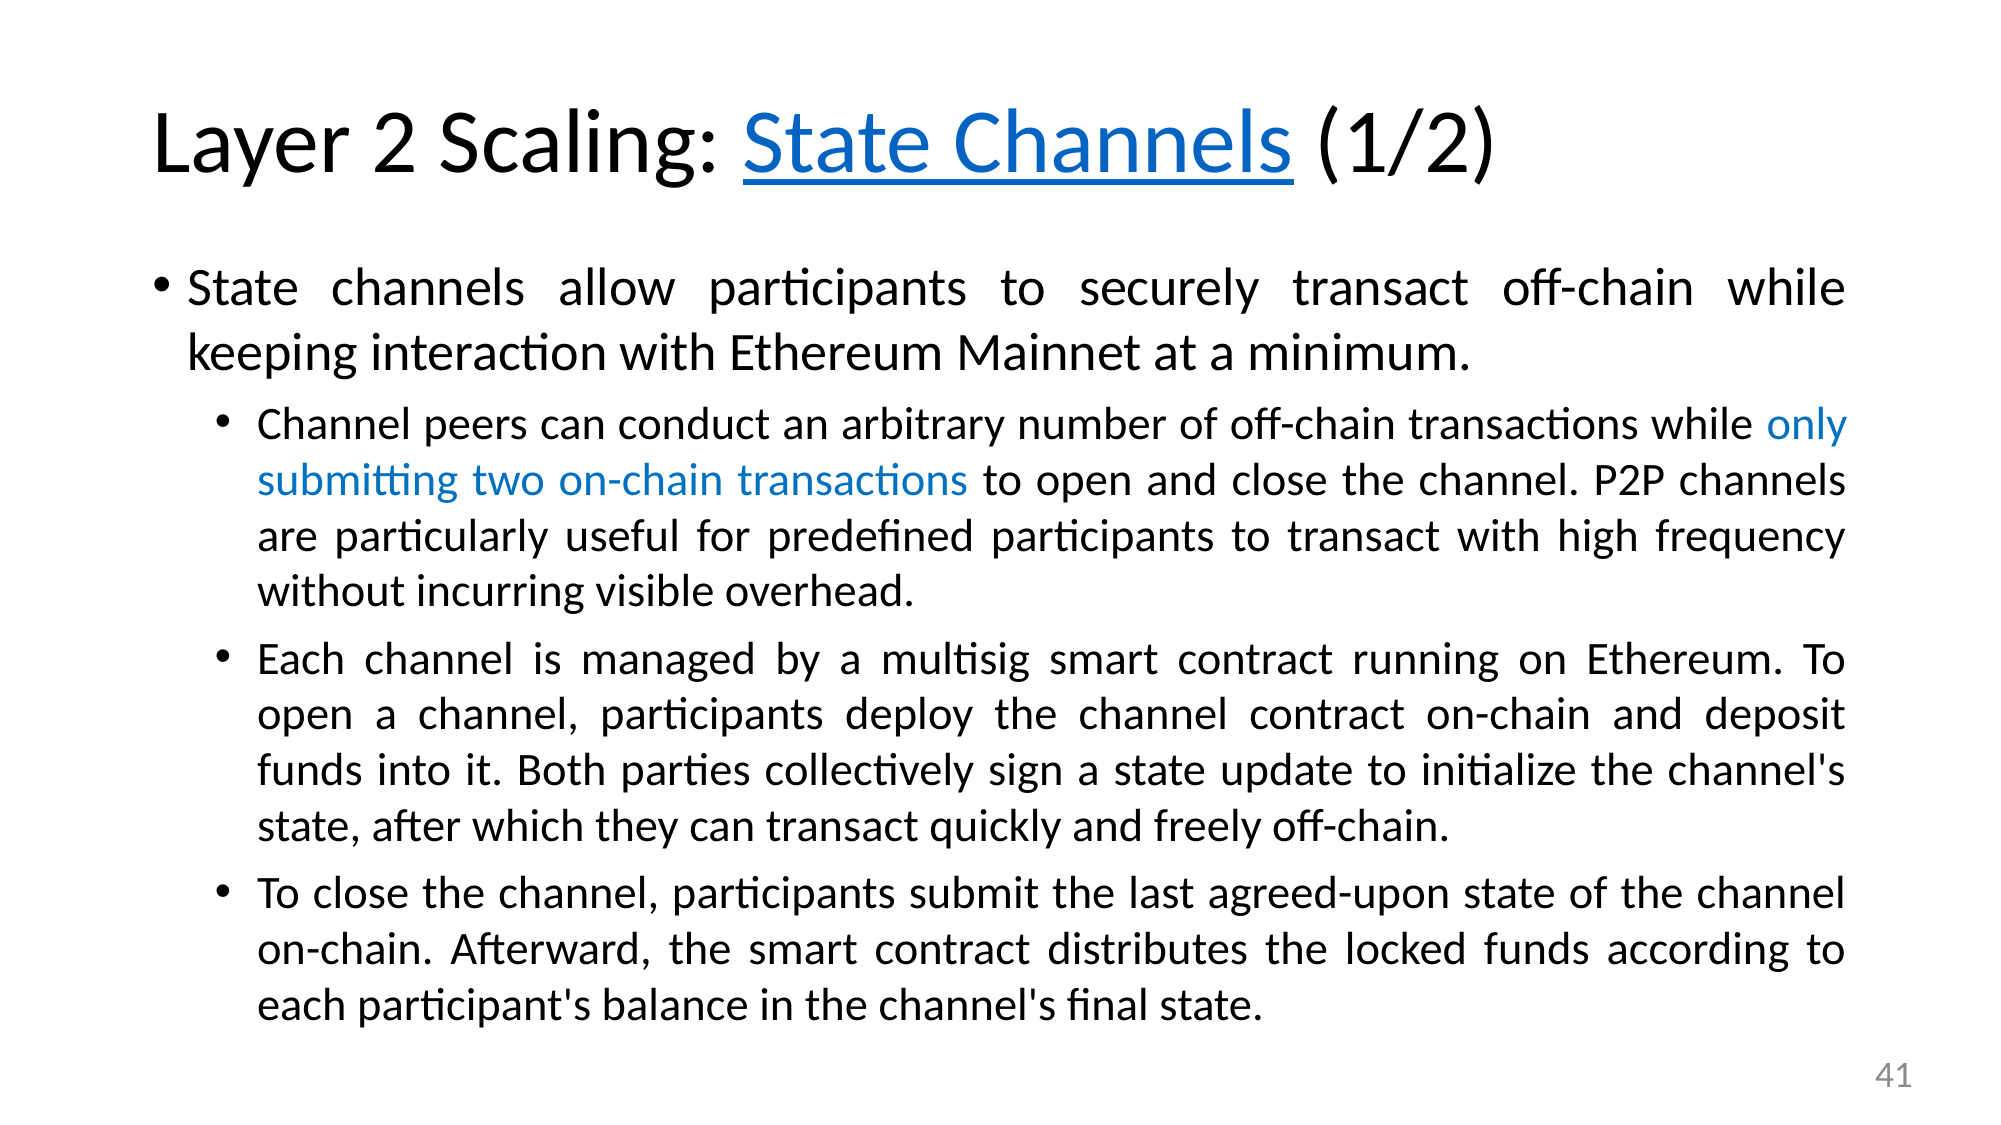

# Layer 2 Scaling: State Channels (1/2)
State channels allow participants to securely transact off-chain while keeping interaction with Ethereum Mainnet at a minimum.
Channel peers can conduct an arbitrary number of off-chain transactions while only submitting two on-chain transactions to open and close the channel. P2P channels are particularly useful for predefined participants to transact with high frequency without incurring visible overhead.
Each channel is managed by a multisig smart contract running on Ethereum. To open a channel, participants deploy the channel contract on-chain and deposit funds into it. Both parties collectively sign a state update to initialize the channel's state, after which they can transact quickly and freely off-chain.
To close the channel, participants submit the last agreed-upon state of the channel on-chain. Afterward, the smart contract distributes the locked funds according to each participant's balance in the channel's final state.

41